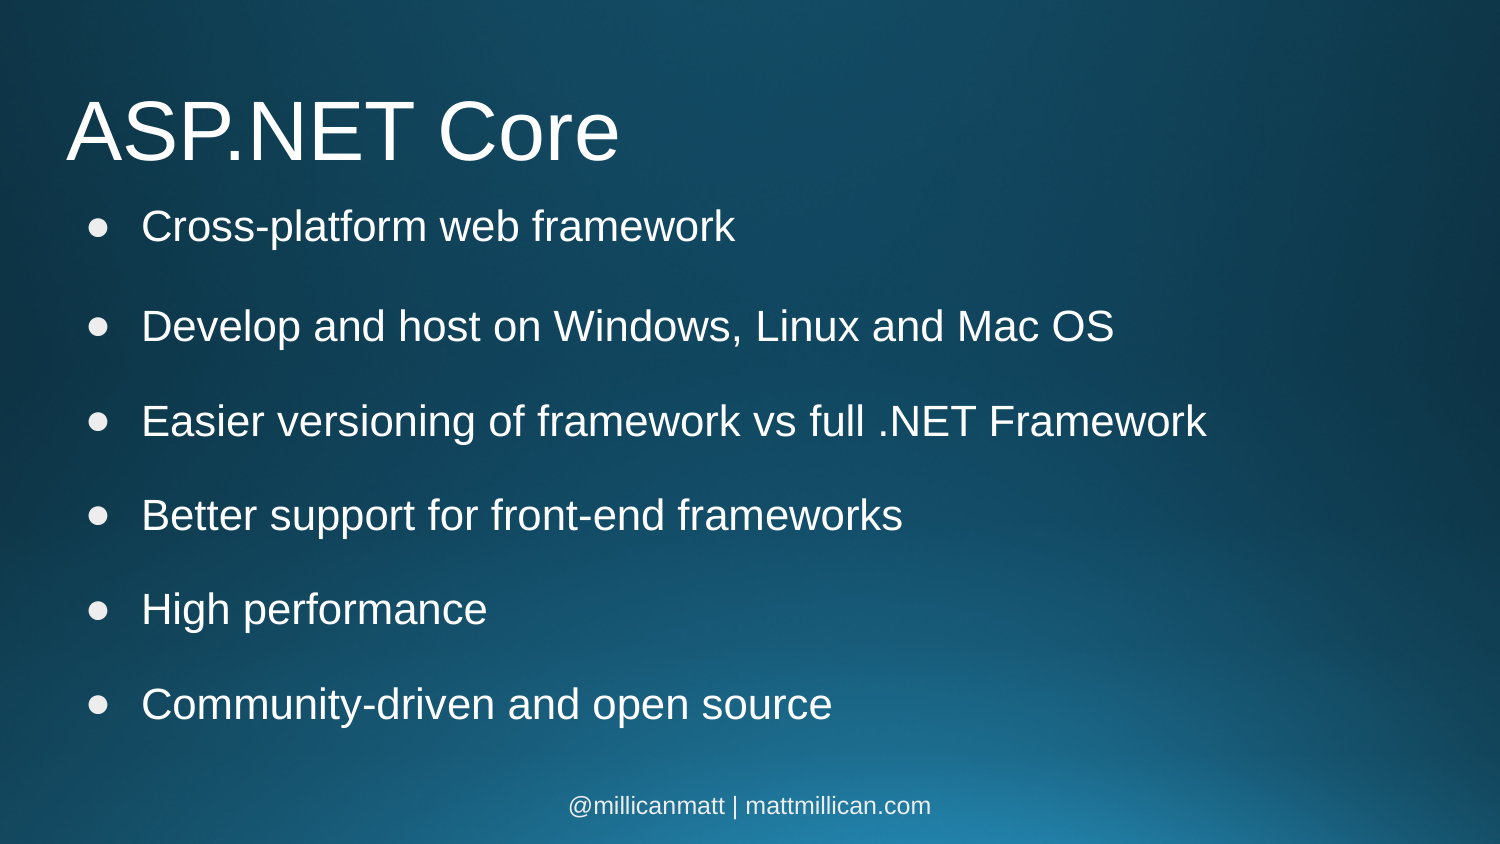

# ASP.NET Core
Cross-platform web framework
Develop and host on Windows, Linux and Mac OS
Easier versioning of framework vs full .NET Framework
Better support for front-end frameworks
High performance
Community-driven and open source
@millicanmatt | mattmillican.com